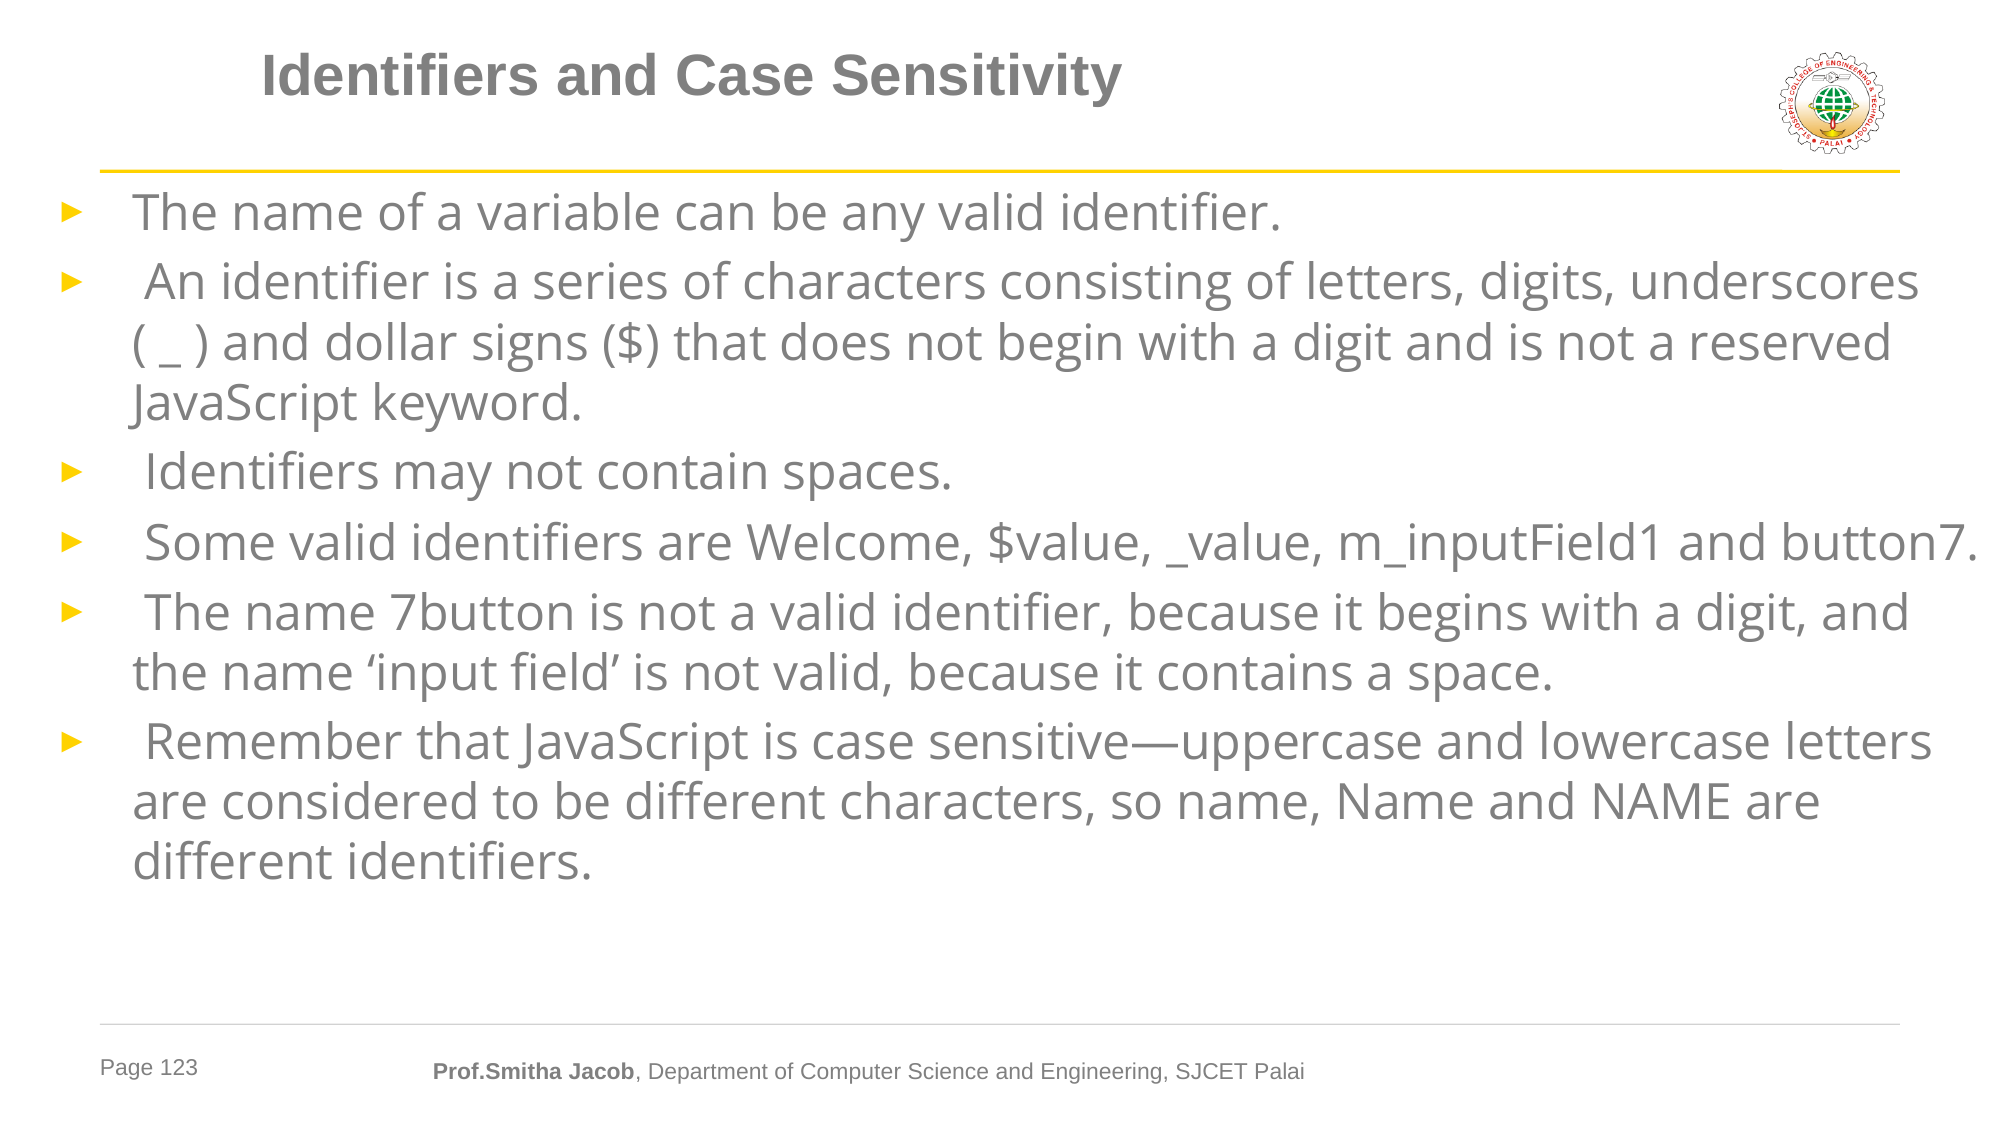

# Identifiers and Case Sensitivity
The name of a variable can be any valid identifier.
 An identifier is a series of characters consisting of letters, digits, underscores ( _ ) and dollar signs ($) that does not begin with a digit and is not a reserved JavaScript keyword.
 Identifiers may not contain spaces.
 Some valid identifiers are Welcome, $value, _value, m_inputField1 and button7.
 The name 7button is not a valid identifier, because it begins with a digit, and the name ‘input field’ is not valid, because it contains a space.
 Remember that JavaScript is case sensitive—uppercase and lowercase letters are considered to be different characters, so name, Name and NAME are different identifiers.